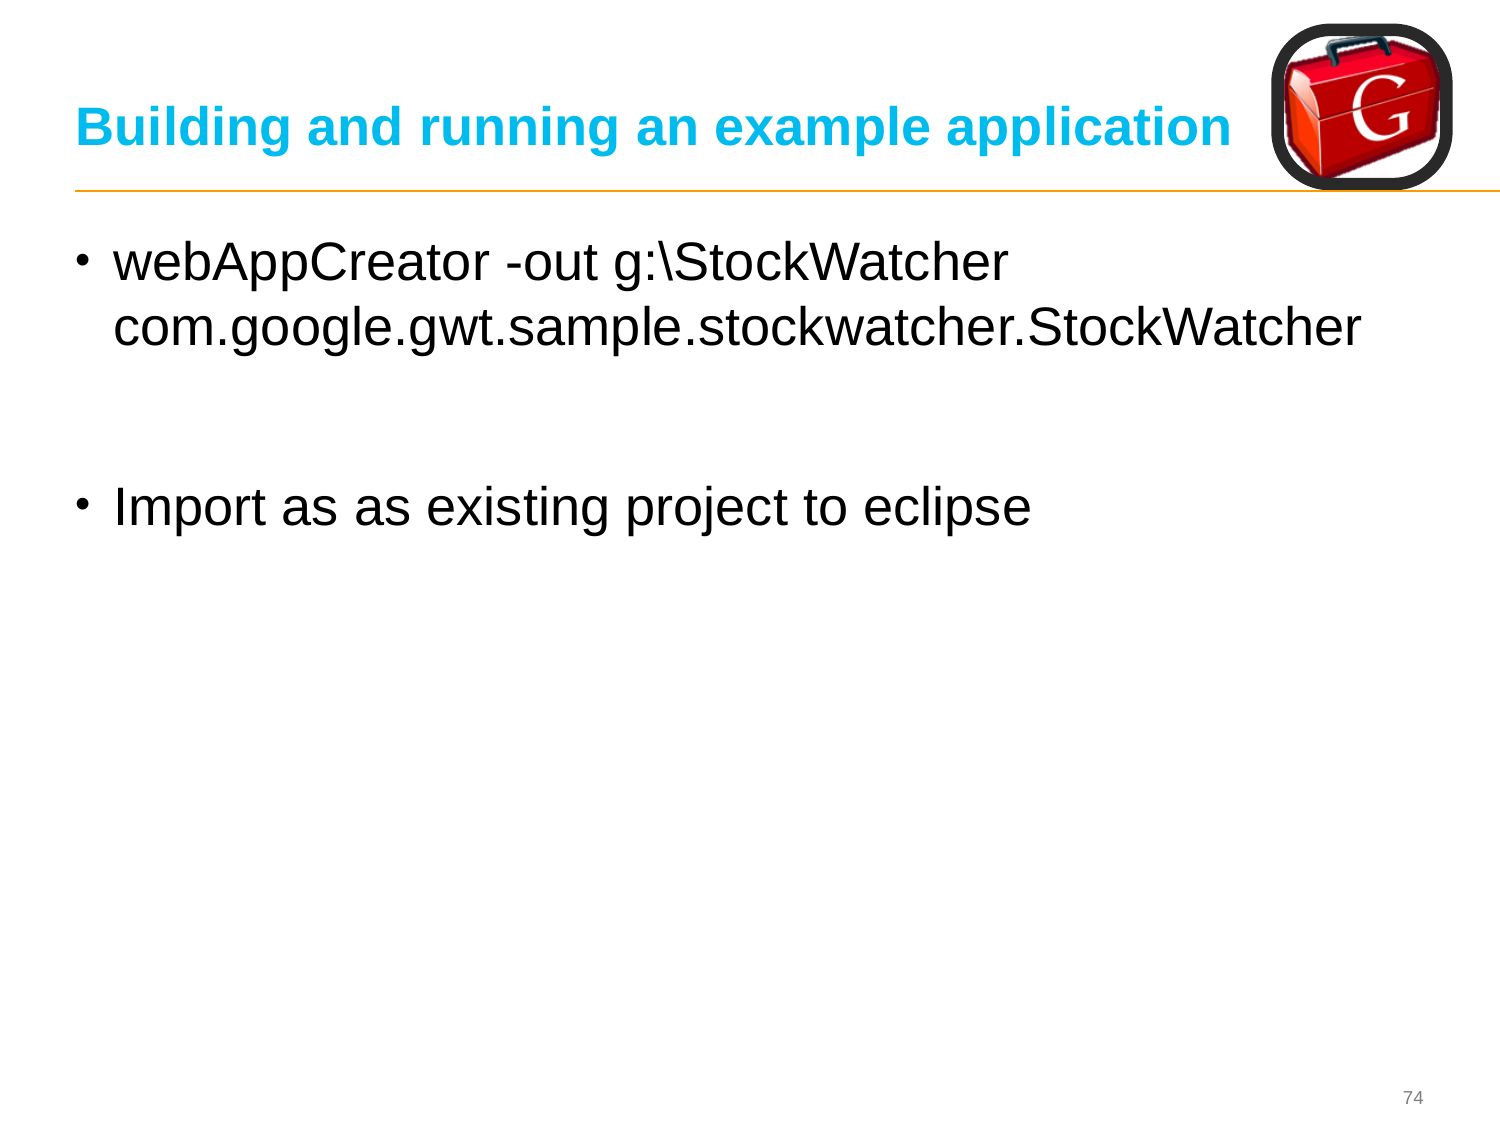

# Building and running an example application
webAppCreator -out g:\StockWatcher com.google.gwt.sample.stockwatcher.StockWatcher

Import as as existing project to eclipse